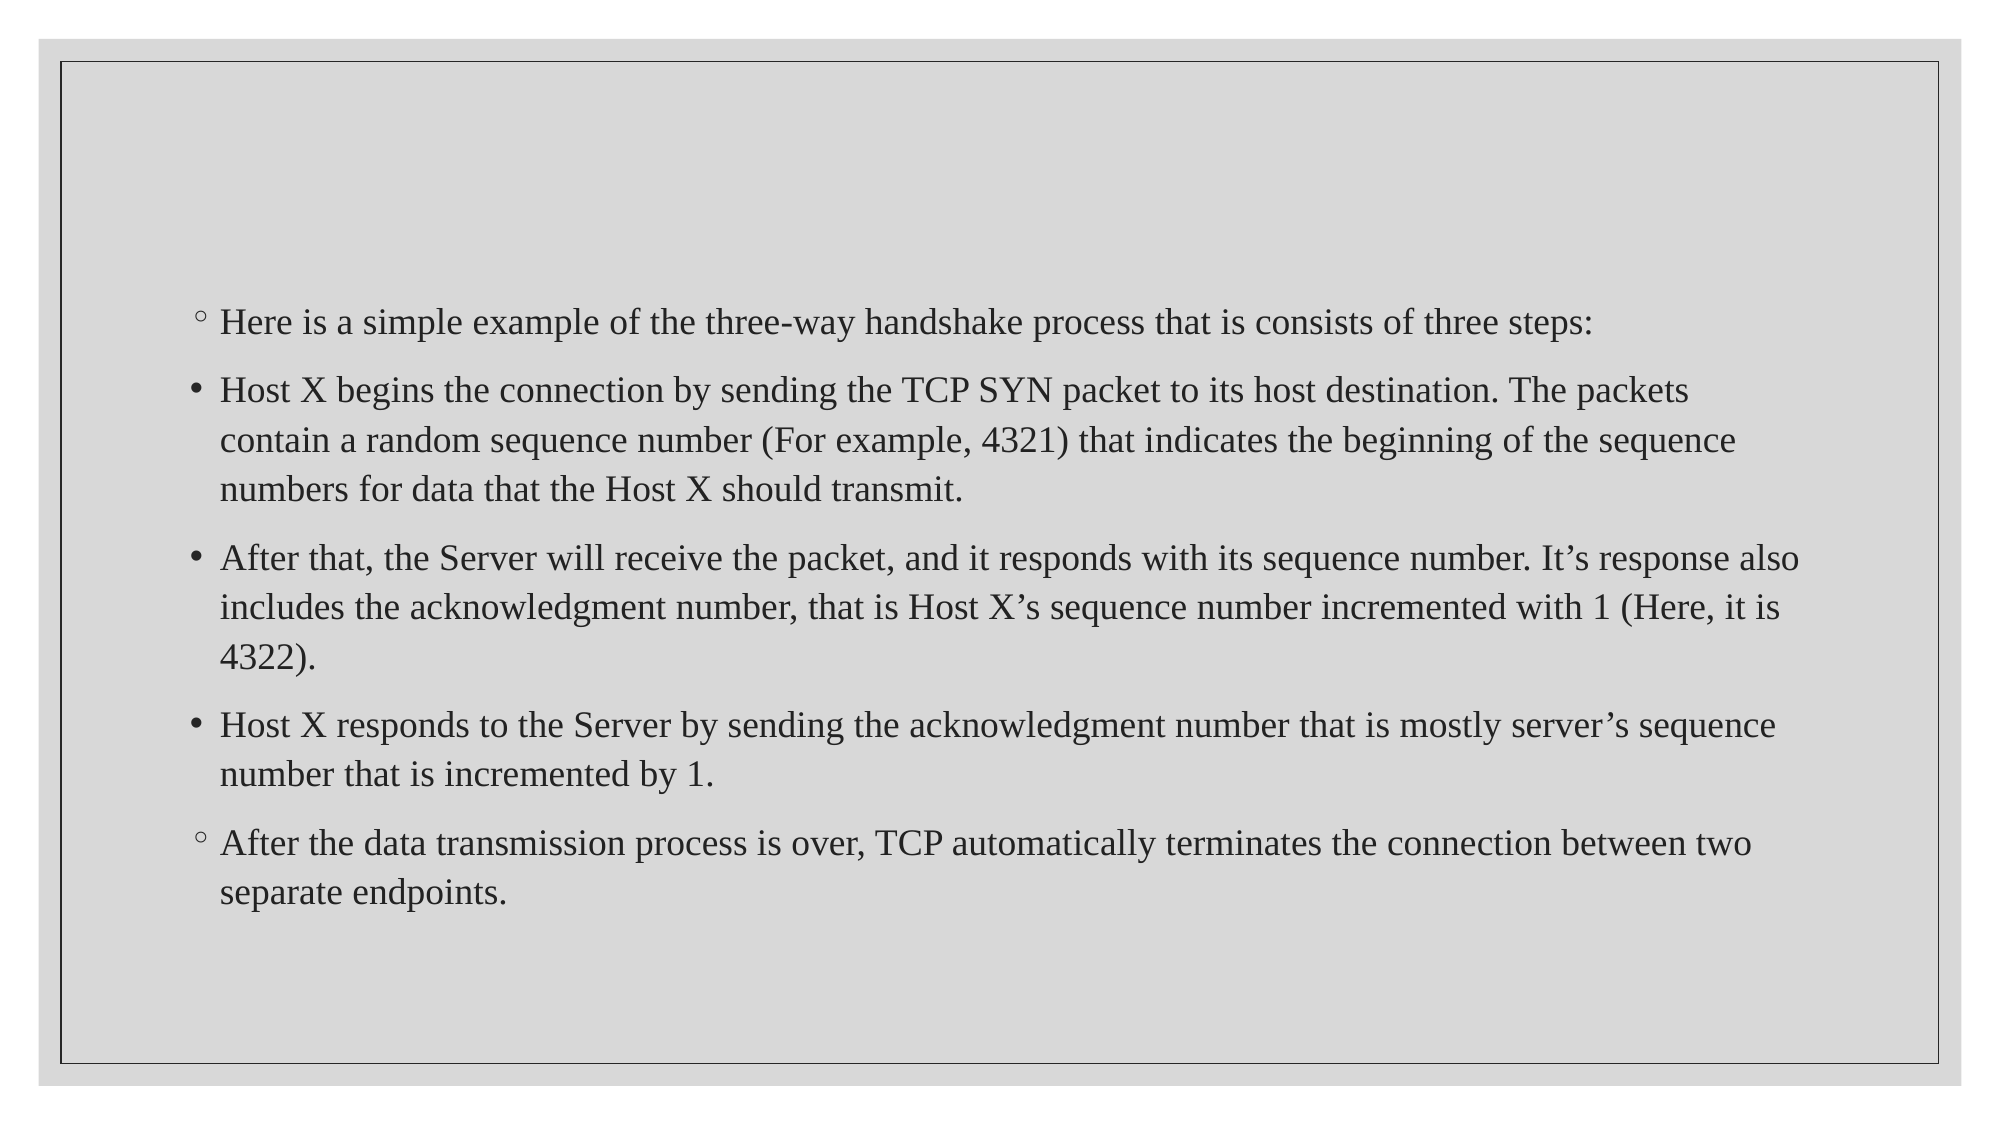

Here is a simple example of the three-way handshake process that is consists of three steps:
Host X begins the connection by sending the TCP SYN packet to its host destination. The packets contain a random sequence number (For example, 4321) that indicates the beginning of the sequence numbers for data that the Host X should transmit.
After that, the Server will receive the packet, and it responds with its sequence number. It’s response also includes the acknowledgment number, that is Host X’s sequence number incremented with 1 (Here, it is 4322).
Host X responds to the Server by sending the acknowledgment number that is mostly server’s sequence number that is incremented by 1.
After the data transmission process is over, TCP automatically terminates the connection between two separate endpoints.